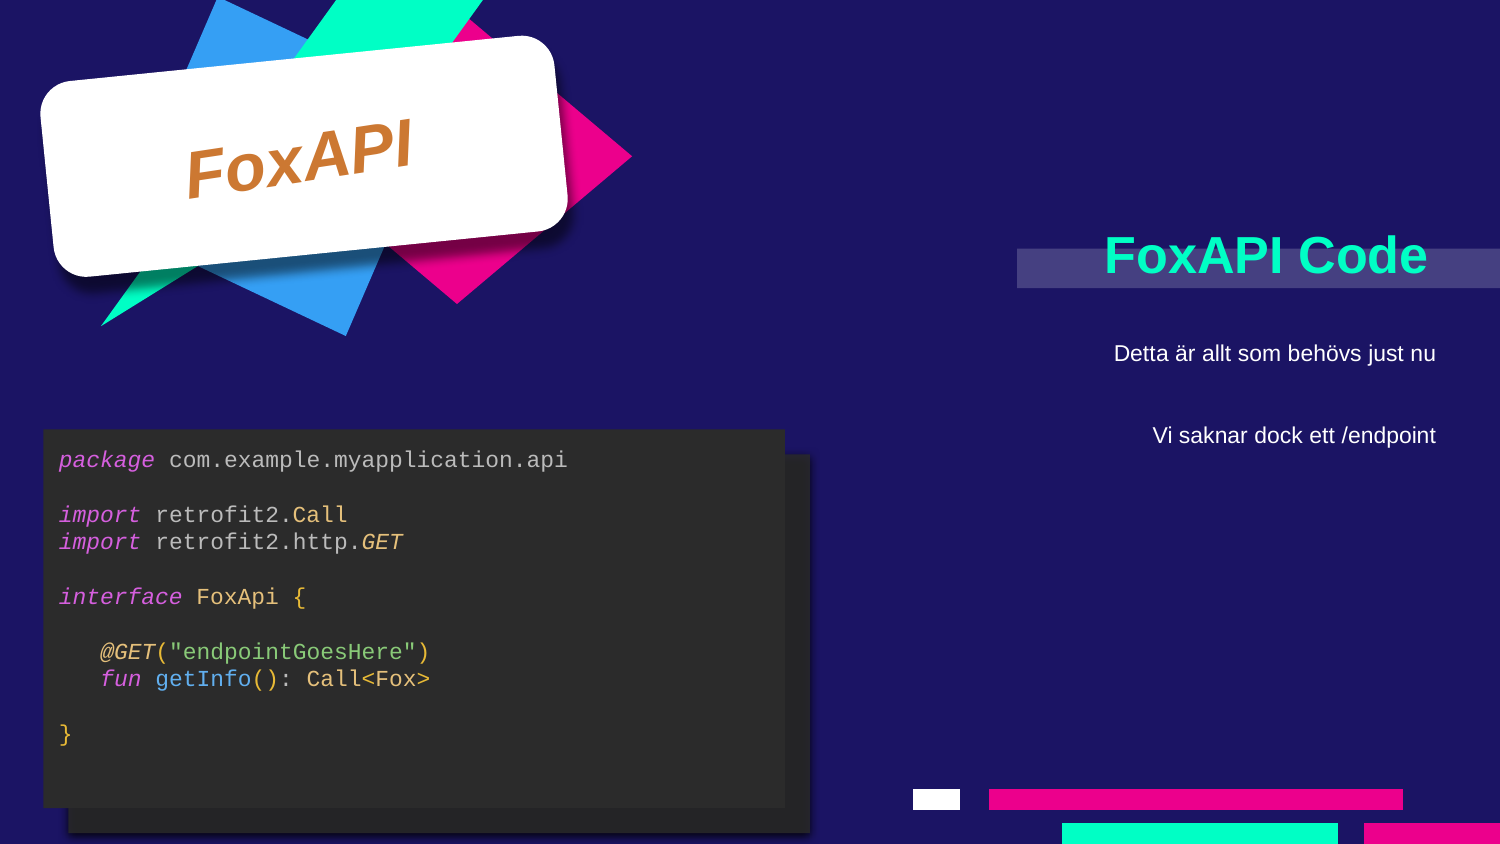

FoxAPI
# FoxAPI Code

Detta är allt som behövs just nu

Vi saknar dock ett /endpoint

package com.example.myapplication.api

import retrofit2.Call
import retrofit2.http.GET

interface FoxApi {

   @GET("endpointGoesHere")
   fun getInfo(): Call<Fox>

}